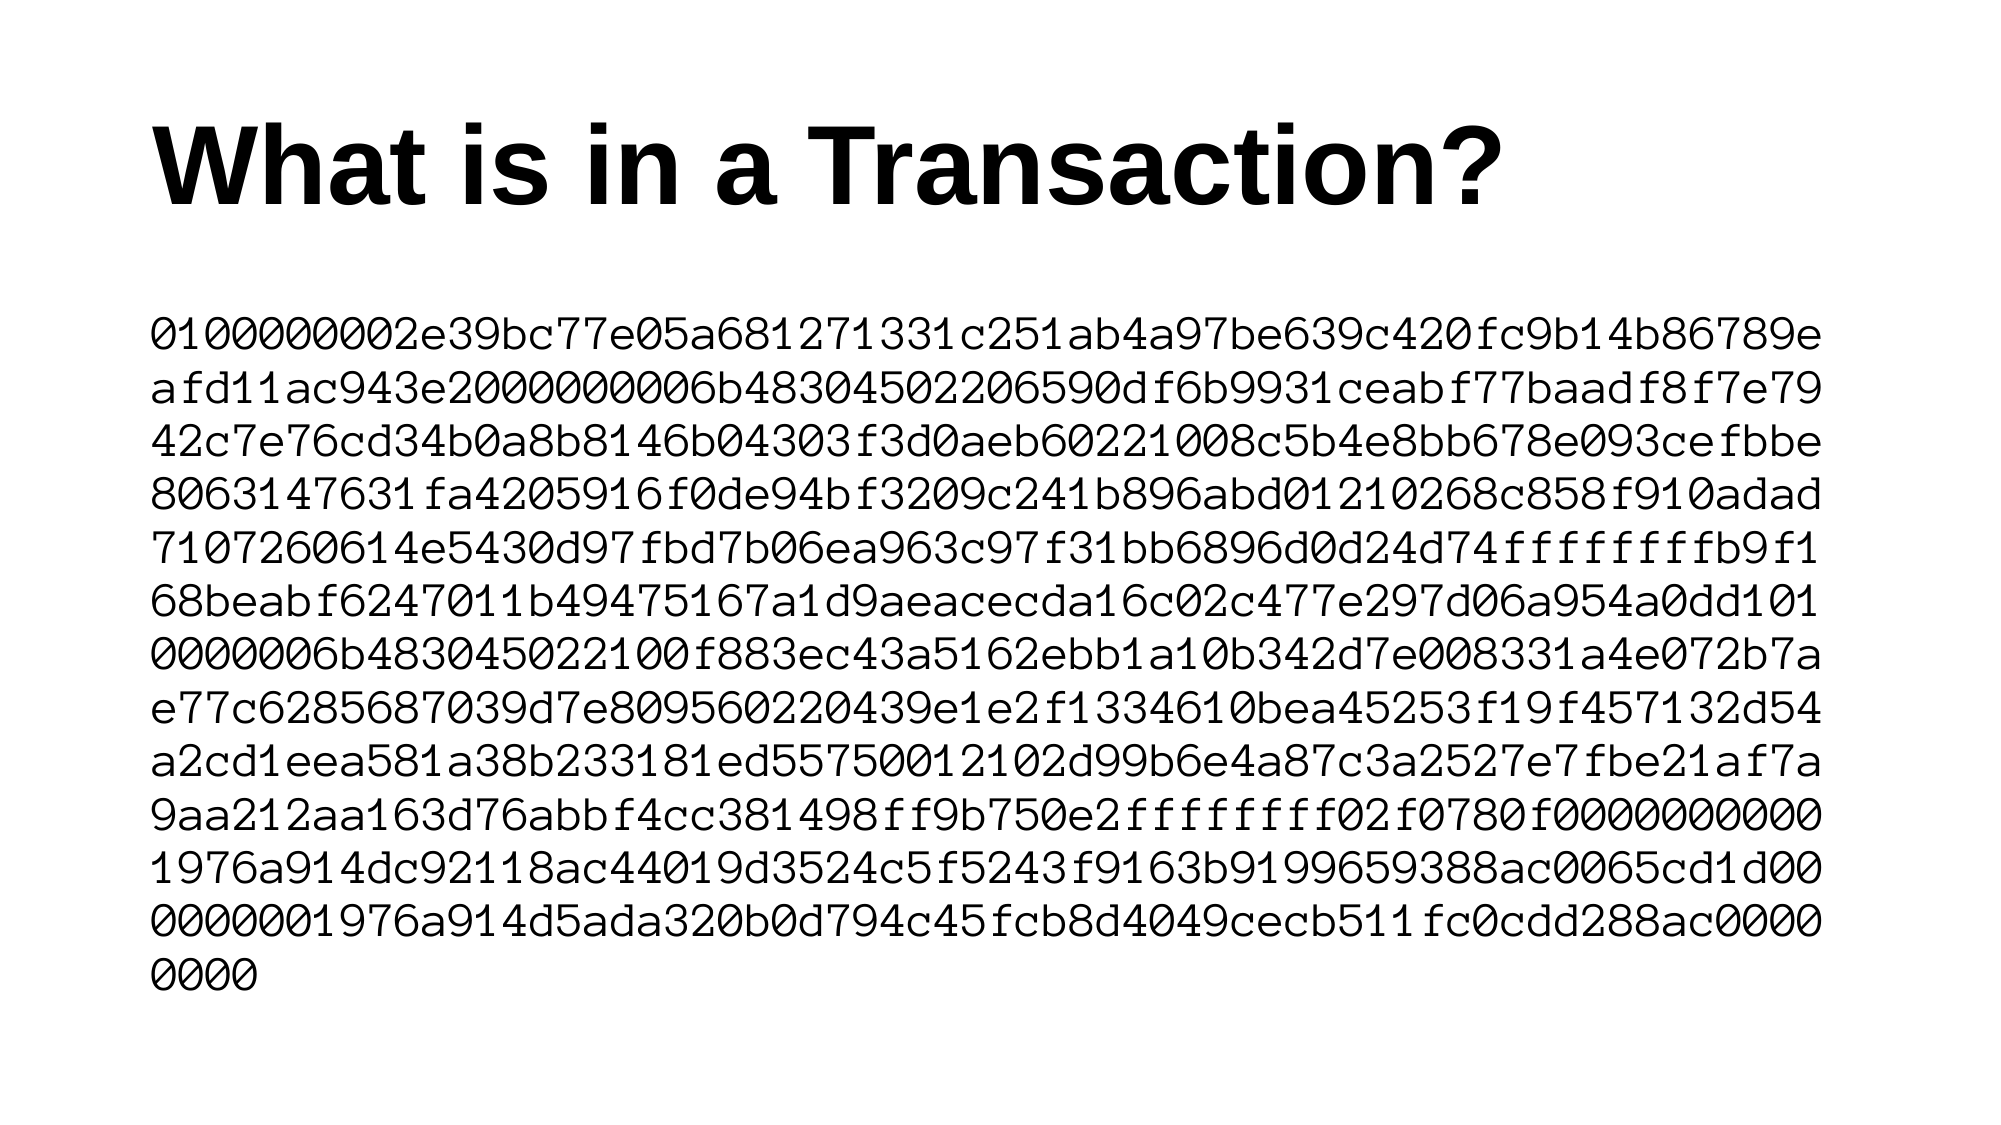

# What is in a Transaction?
0100000002e39bc77e05a681271331c251ab4a97be639c420fc9b14b86789eafd11ac943e2000000006b48304502206590df6b9931ceabf77baadf8f7e7942c7e76cd34b0a8b8146b04303f3d0aeb60221008c5b4e8bb678e093cefbbe8063147631fa4205916f0de94bf3209c241b896abd01210268c858f910adad7107260614e5430d97fbd7b06ea963c97f31bb6896d0d24d74ffffffffb9f168beabf6247011b49475167a1d9aeacecda16c02c477e297d06a954a0dd1010000006b483045022100f883ec43a5162ebb1a10b342d7e008331a4e072b7ae77c6285687039d7e809560220439e1e2f1334610bea45253f19f457132d54a2cd1eea581a38b233181ed55750012102d99b6e4a87c3a2527e7fbe21af7a9aa212aa163d76abbf4cc381498ff9b750e2ffffffff02f0780f00000000001976a914dc92118ac44019d3524c5f5243f9163b9199659388ac0065cd1d000000001976a914d5ada320b0d794c45fcb8d4049cecb511fc0cdd288ac00000000